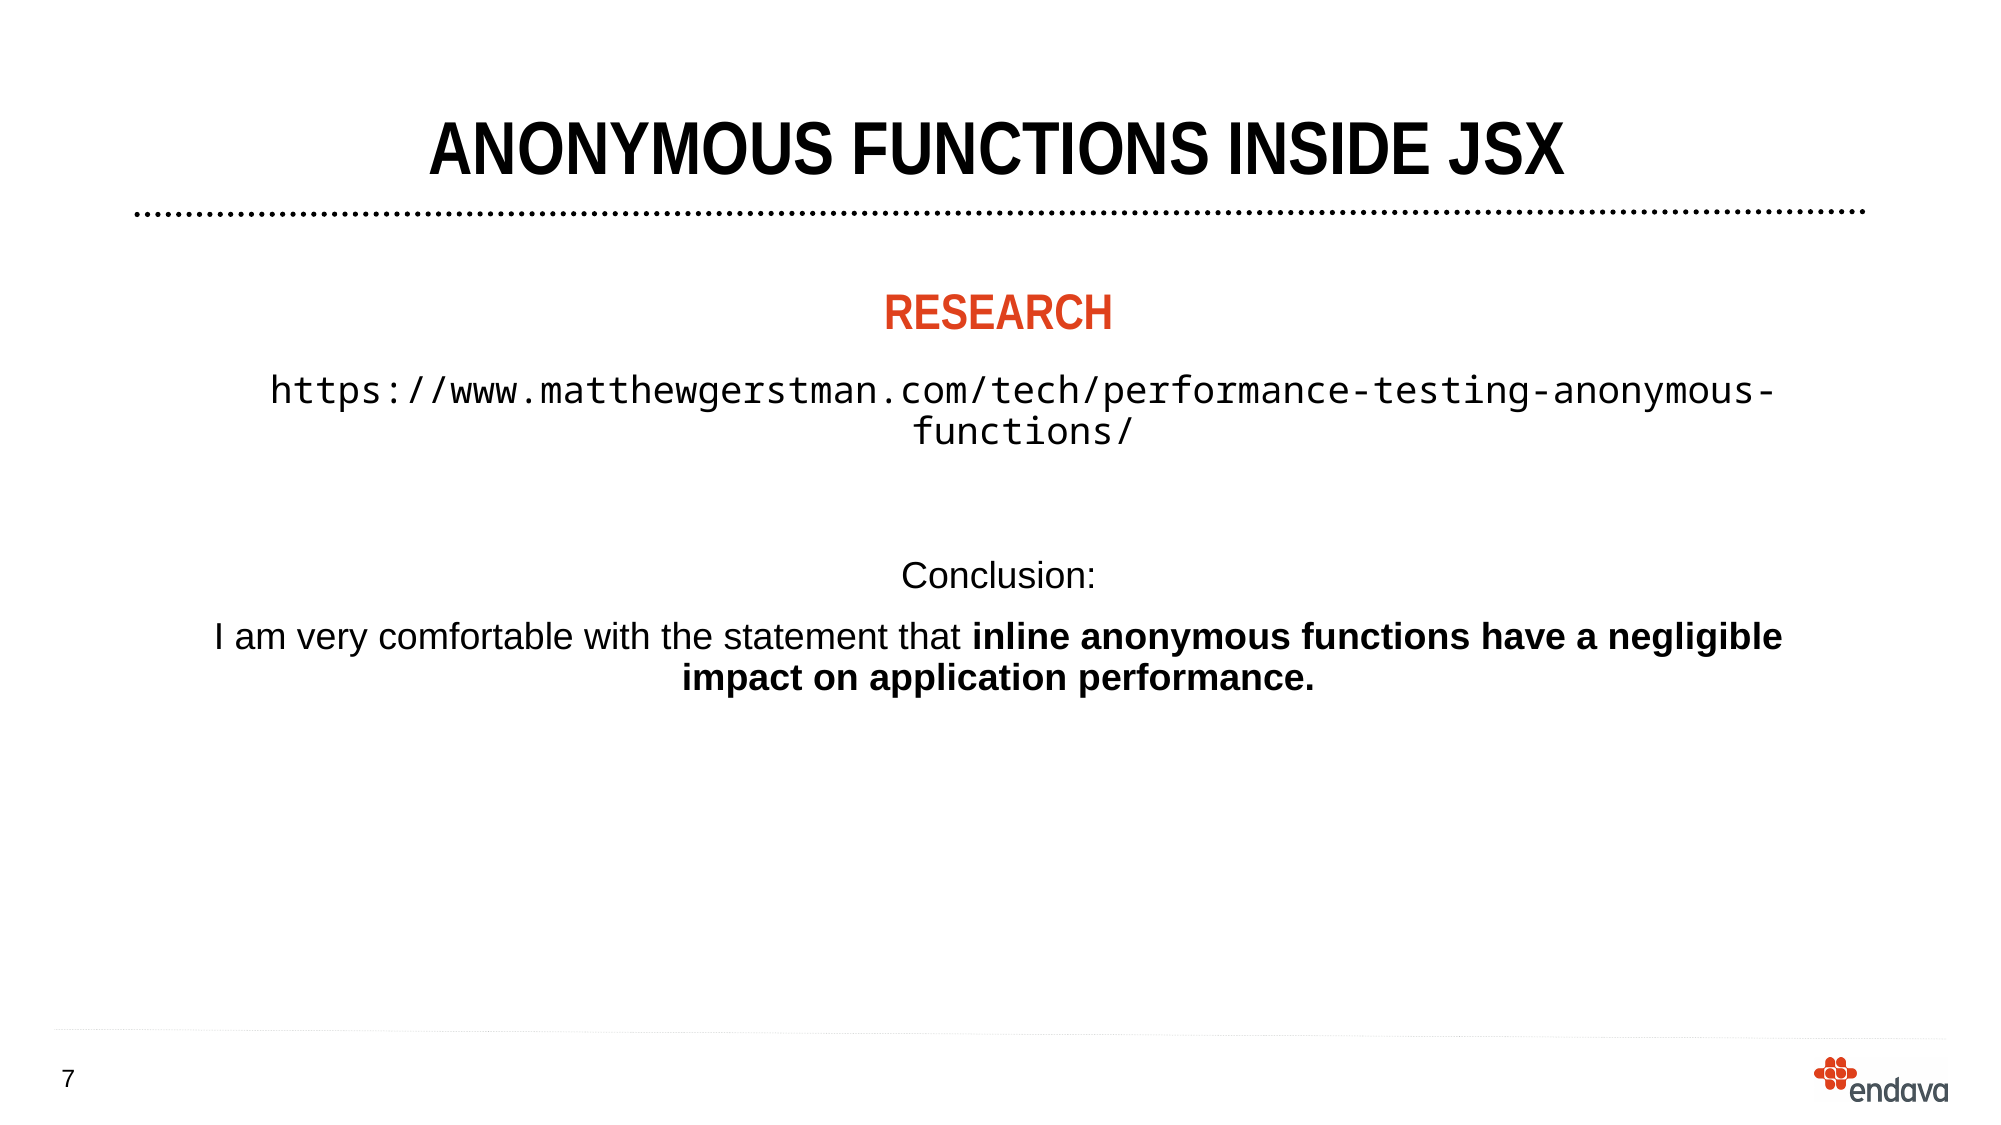

# Anonymous functions inside jsx
research

https://www.matthewgerstman.com/tech/performance-testing-anonymous-functions/

Conclusion:
I am very comfortable with the statement that inline anonymous functions have a negligible impact on application performance.